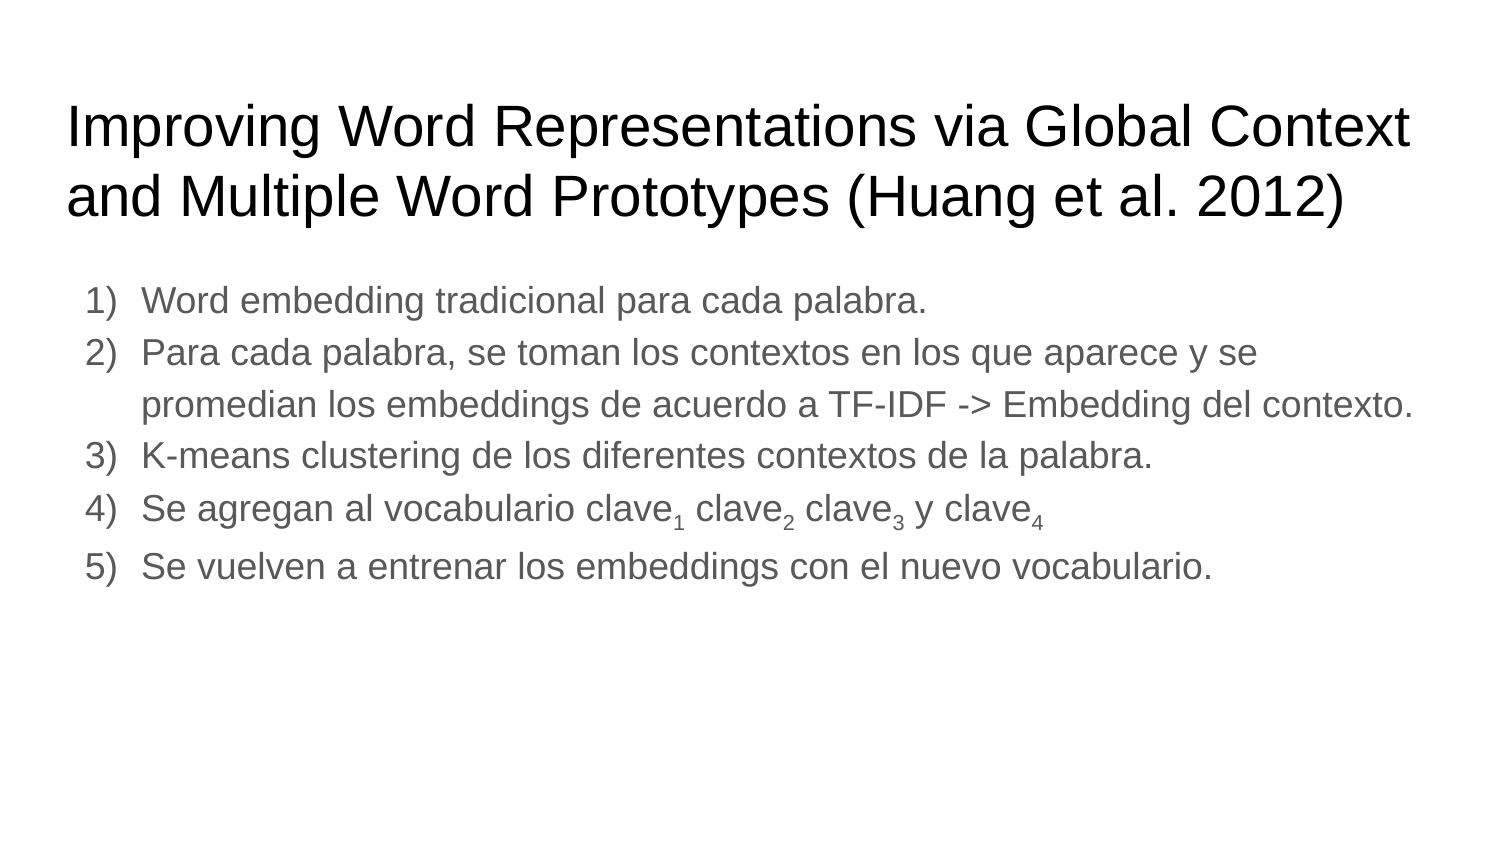

# Improving Word Representations via Global Context and Multiple Word Prototypes (Huang et al. 2012)
Word embedding tradicional para cada palabra.
Para cada palabra, se toman los contextos en los que aparece y se promedian los embeddings de acuerdo a TF-IDF -> Embedding del contexto.
K-means clustering de los diferentes contextos de la palabra.
Se agregan al vocabulario clave1 clave2 clave3 y clave4
Se vuelven a entrenar los embeddings con el nuevo vocabulario.